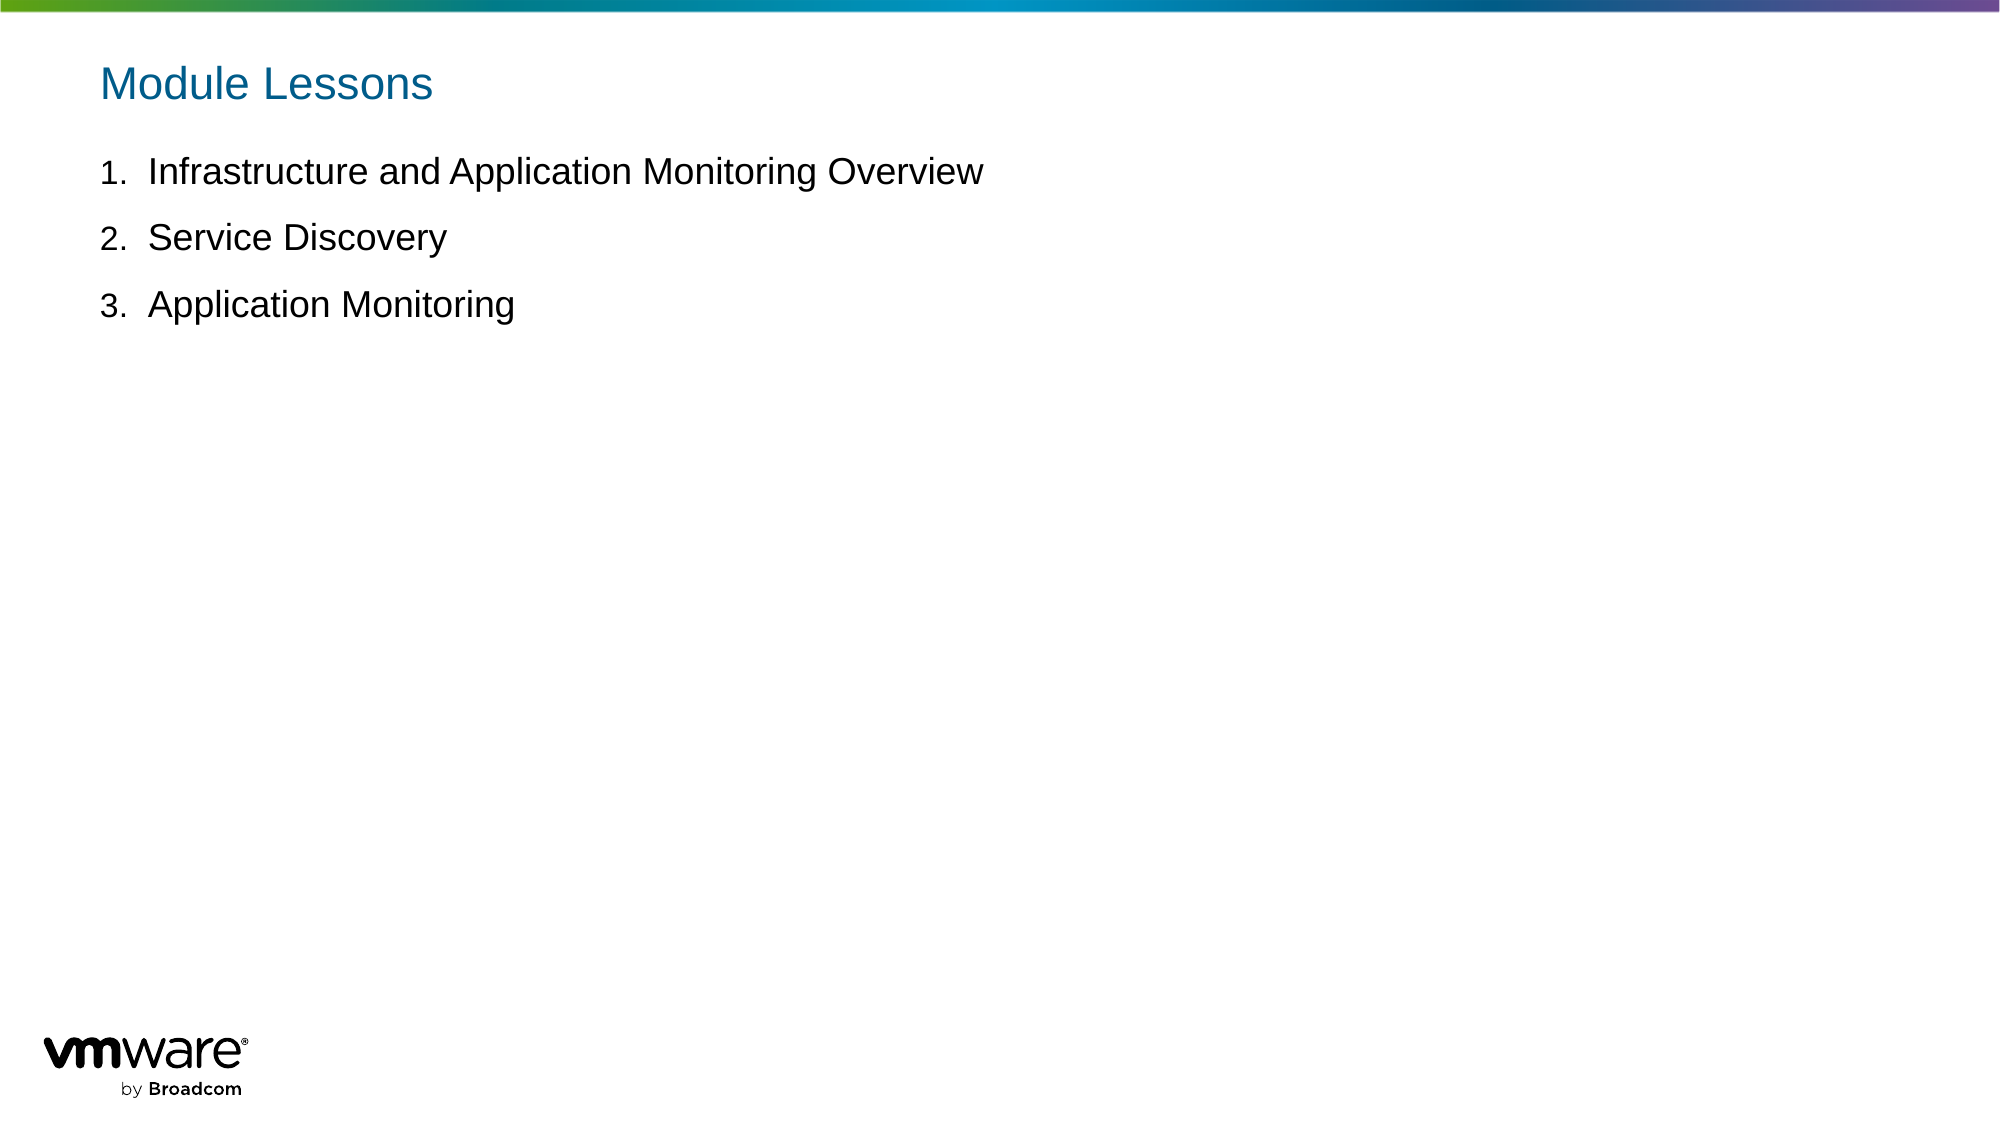

# Module Lessons
Infrastructure and Application Monitoring Overview
Service Discovery
Application Monitoring